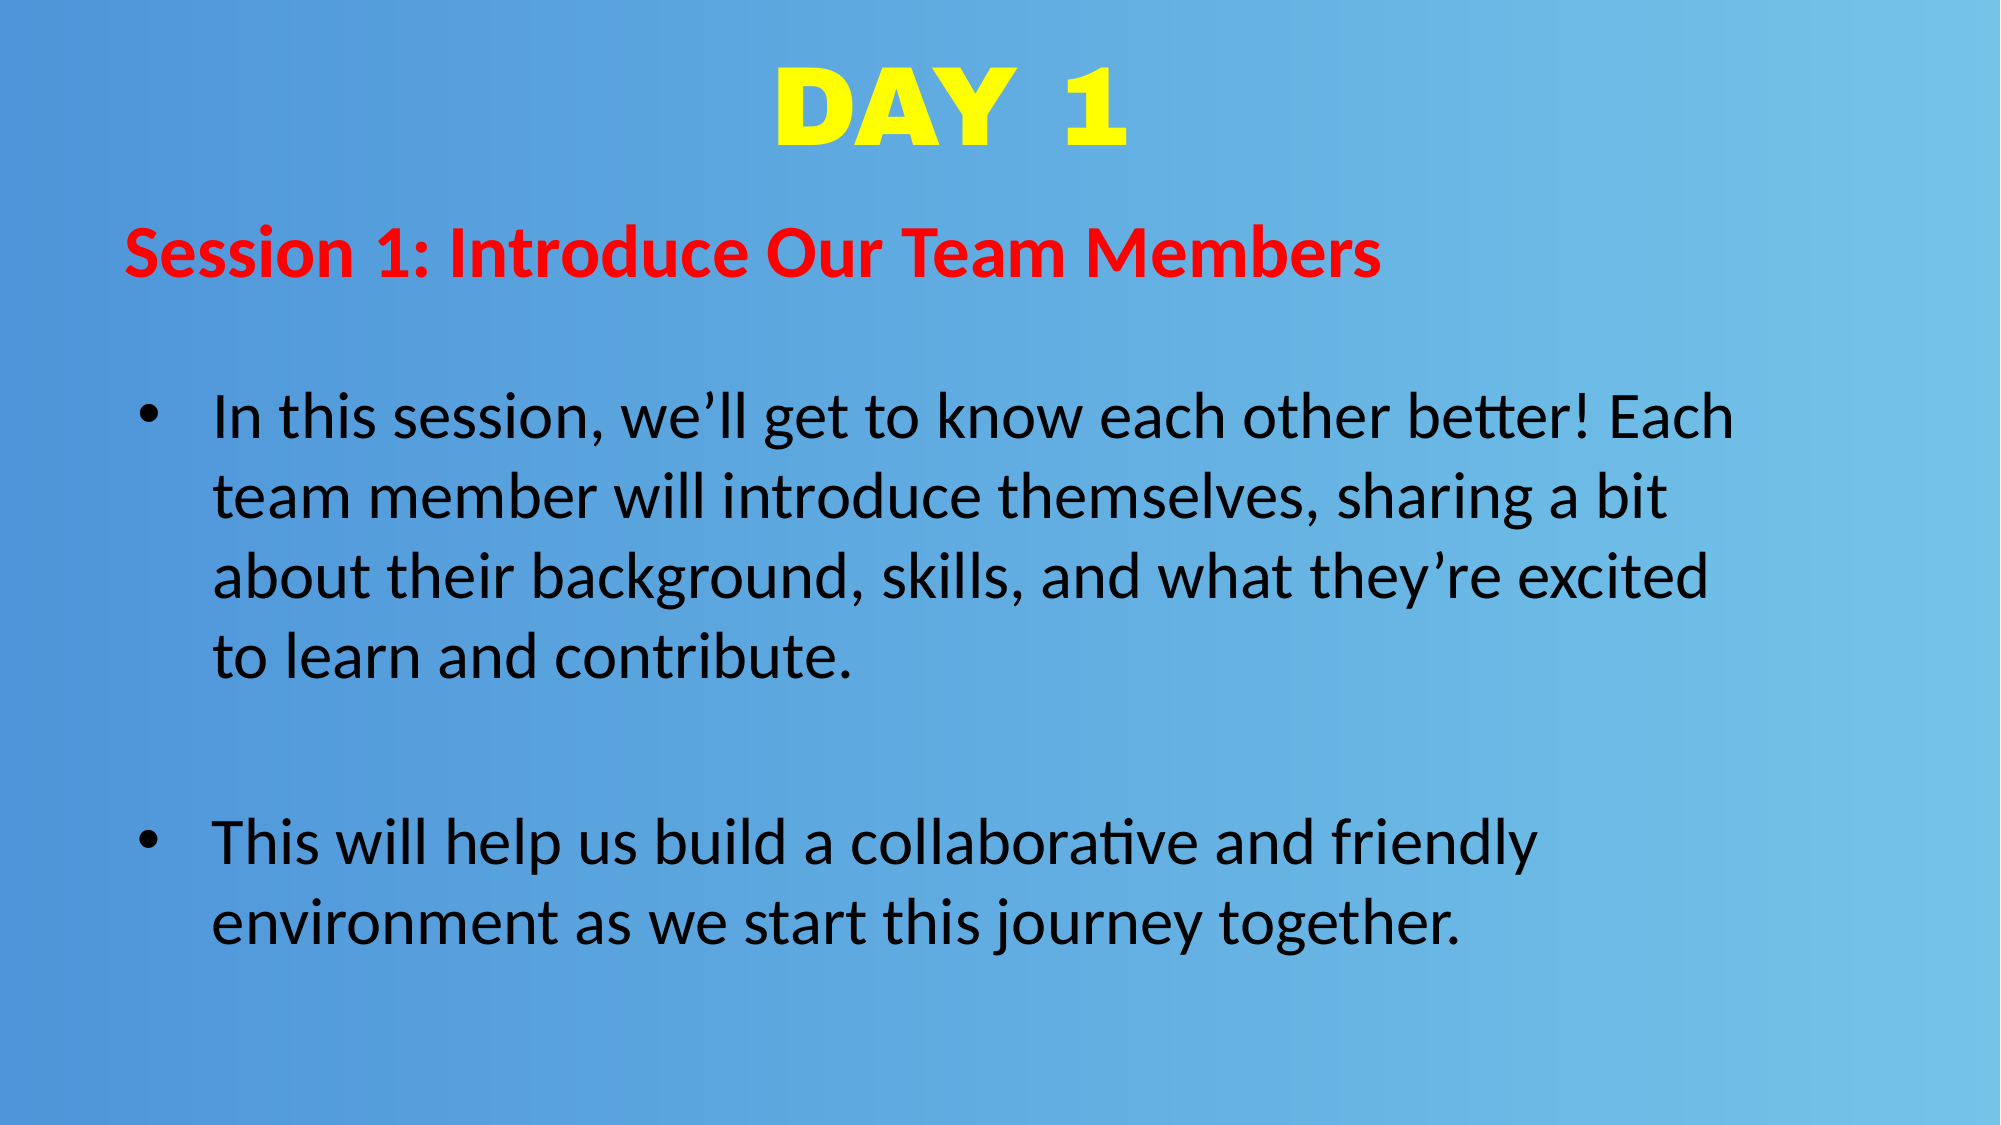

WEEK 0
DAY 1

Session 2: Movie Time – Spare Part

Session 1: Introduce Our Team Members
In this session, we’ll get to know each other better! Each team member will introduce themselves, sharing a bit about their background, skills, and what they’re excited to learn and contribute.

This will help us build a collaborative and friendly environment as we start this journey together.

We’ll watch the inspiring movie Spare Parts. This film is based on a true story about four Hispanic high school students who form a robotics club with no experience, only $800, and used car parts — and go on to compete against the country’s top colleges, including MIT.
It’s a powerful story about teamwork, innovation, and determination. The movie shows how creativity and perseverance can overcome limited resources and tough challenges. It’s a perfect motivation as we start working together on our projects